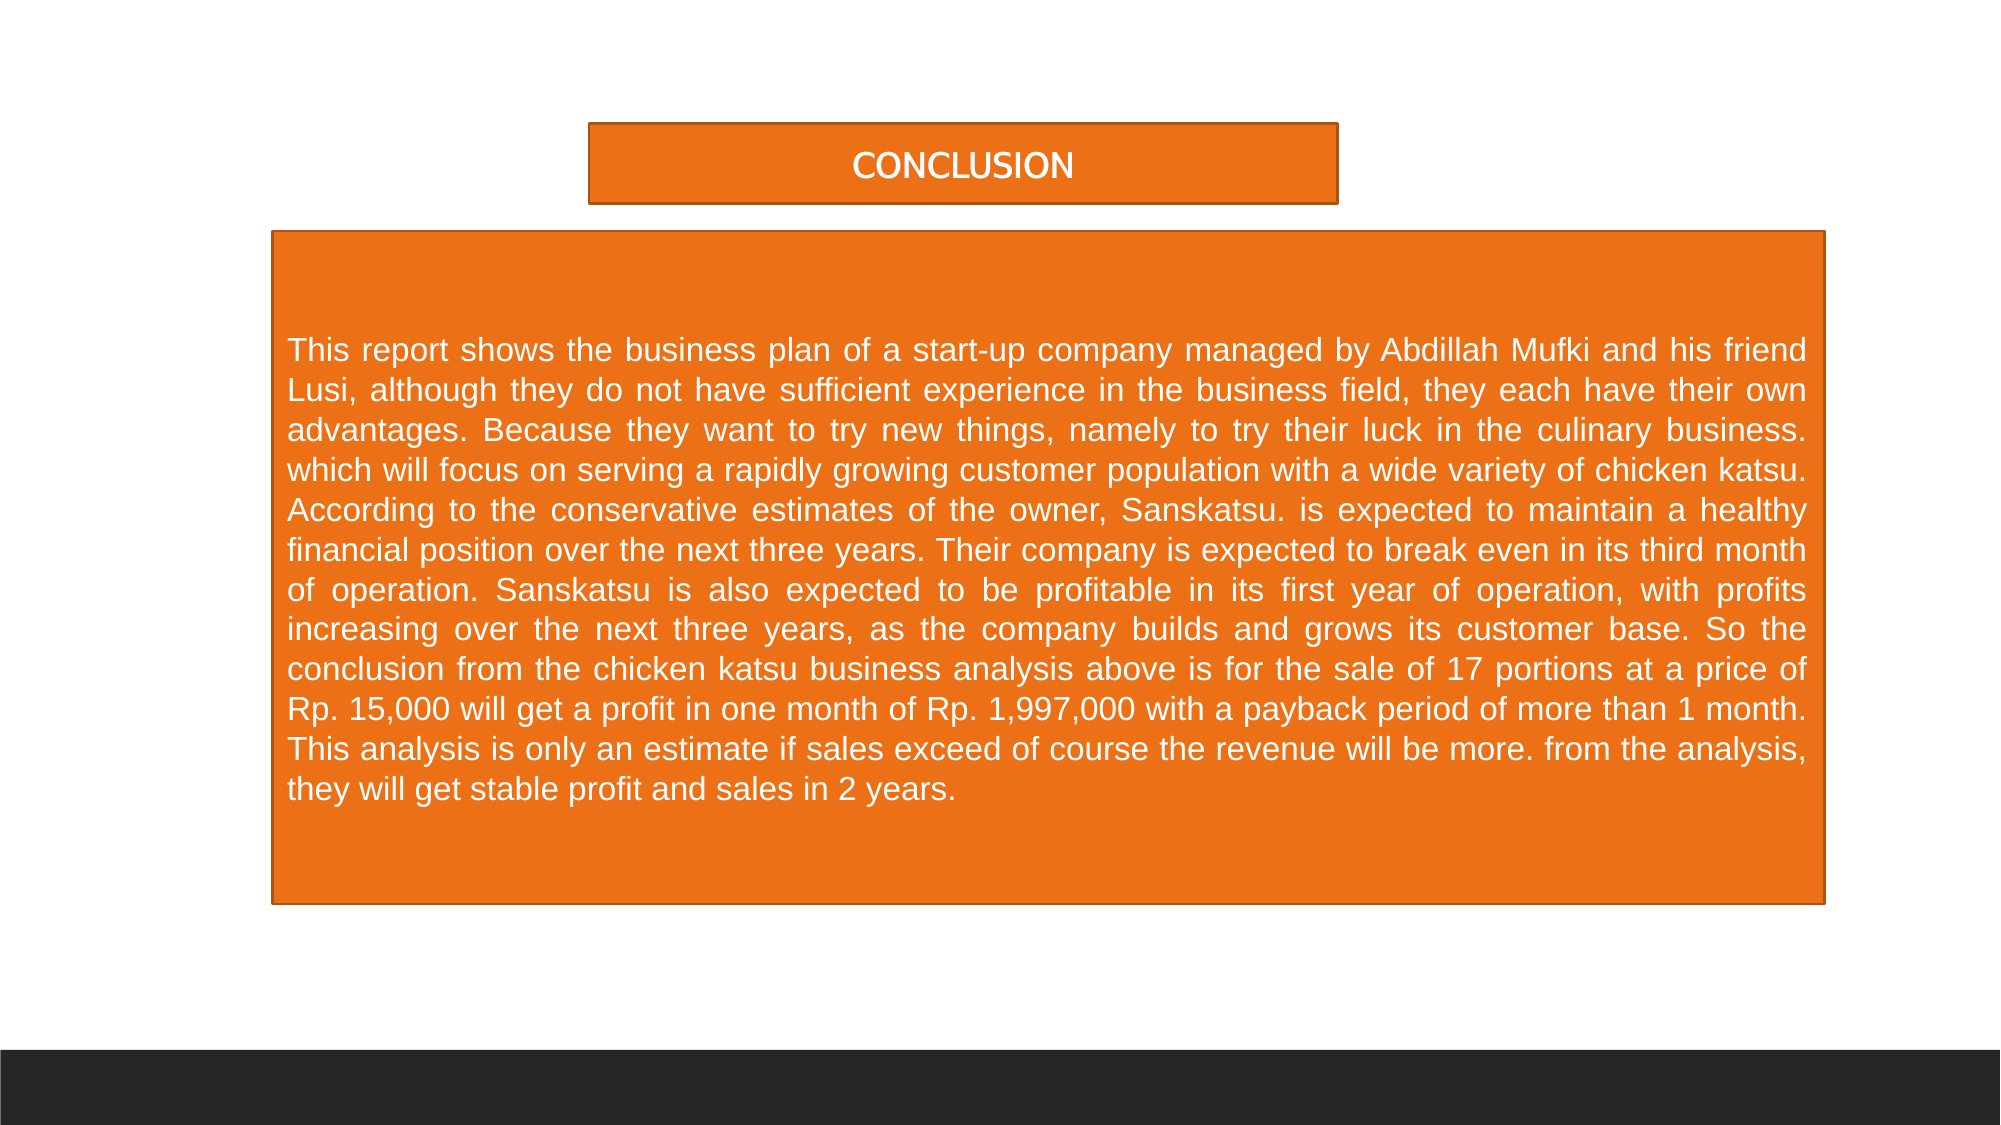

CONCLUSION
This report shows the business plan of a start-up company managed by Abdillah Mufki and his friend Lusi, although they do not have sufficient experience in the business field, they each have their own advantages. Because they want to try new things, namely to try their luck in the culinary business. which will focus on serving a rapidly growing customer population with a wide variety of chicken katsu. According to the conservative estimates of the owner, Sanskatsu. is expected to maintain a healthy financial position over the next three years. Their company is expected to break even in its third month of operation. Sanskatsu is also expected to be profitable in its first year of operation, with profits increasing over the next three years, as the company builds and grows its customer base. So the conclusion from the chicken katsu business analysis above is for the sale of 17 portions at a price of Rp. 15,000 will get a profit in one month of Rp. 1,997,000 with a payback period of more than 1 month. This analysis is only an estimate if sales exceed of course the revenue will be more. from the analysis, they will get stable profit and sales in 2 years.